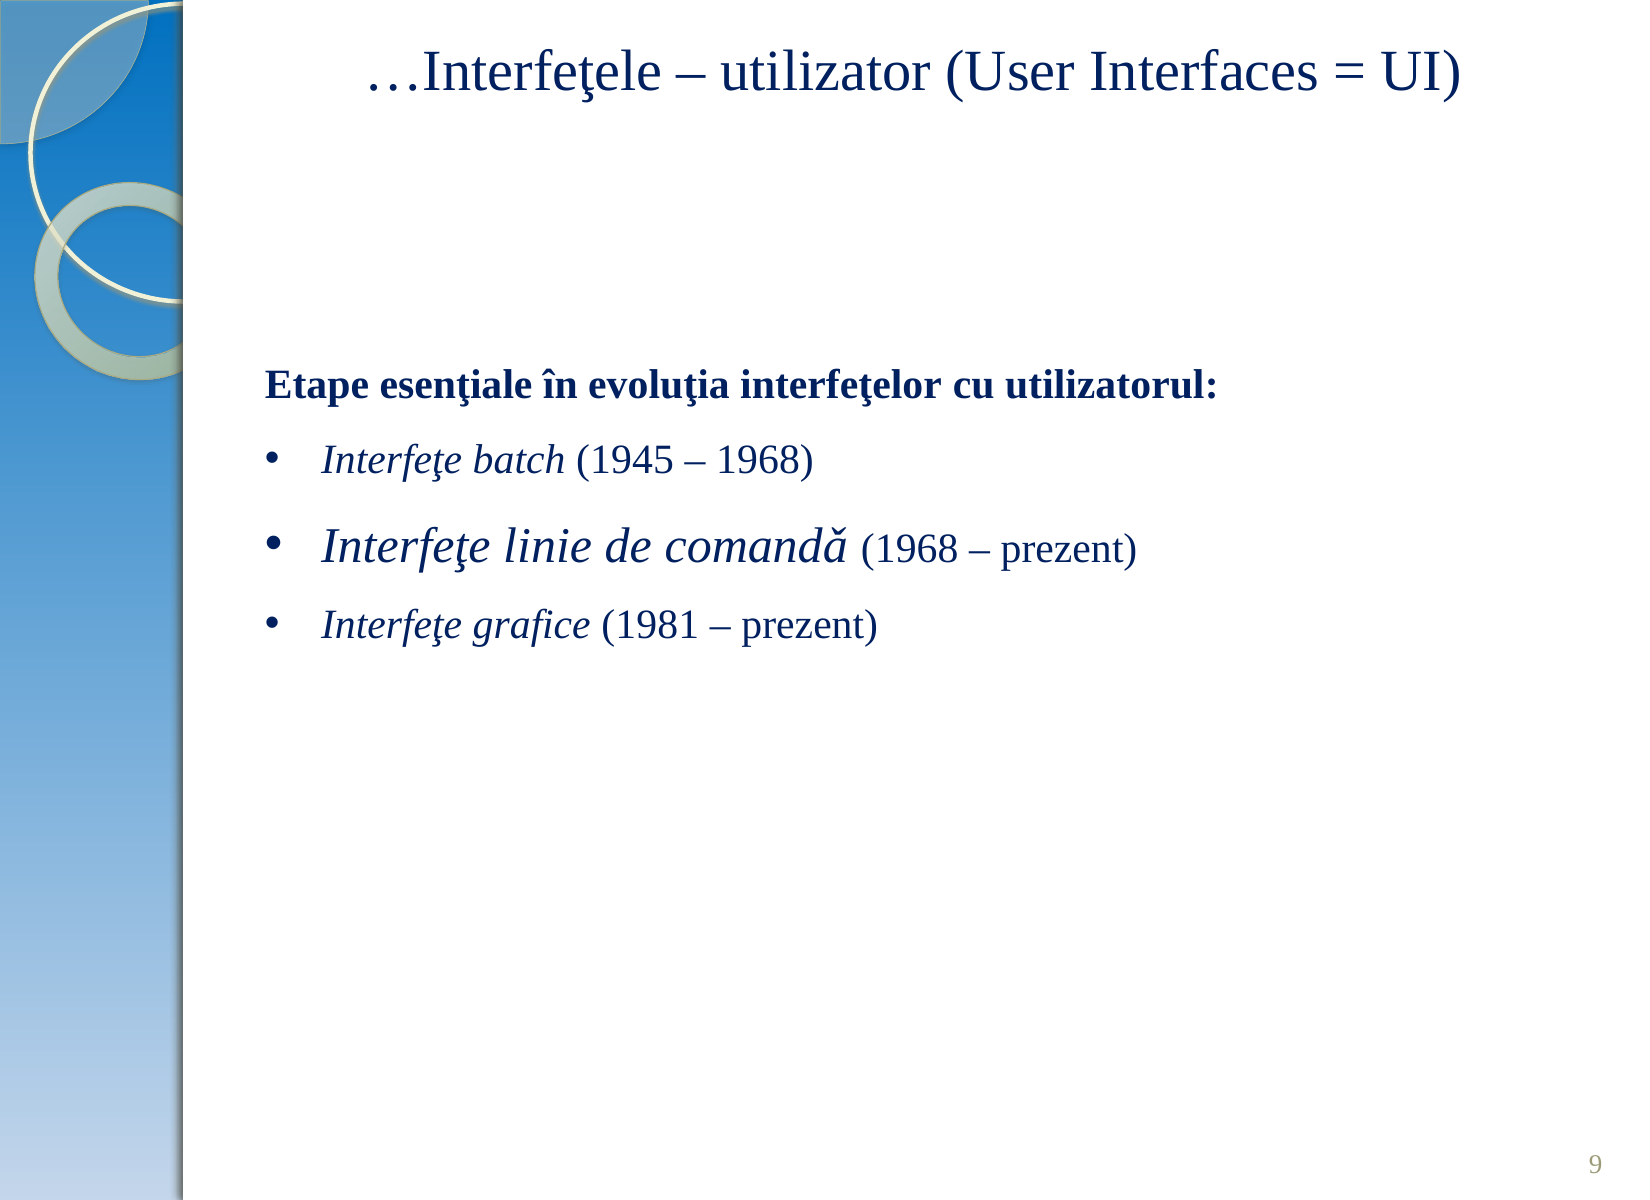

…Interfeţele – utilizator (User Interfaces = UI)

Etape esenţiale în evoluţia interfeţelor cu utilizatorul:
Interfeţe batch (1945 – 1968)
Interfeţe linie de comandǎ (1968 – prezent)
Interfeţe grafice (1981 – prezent)

9